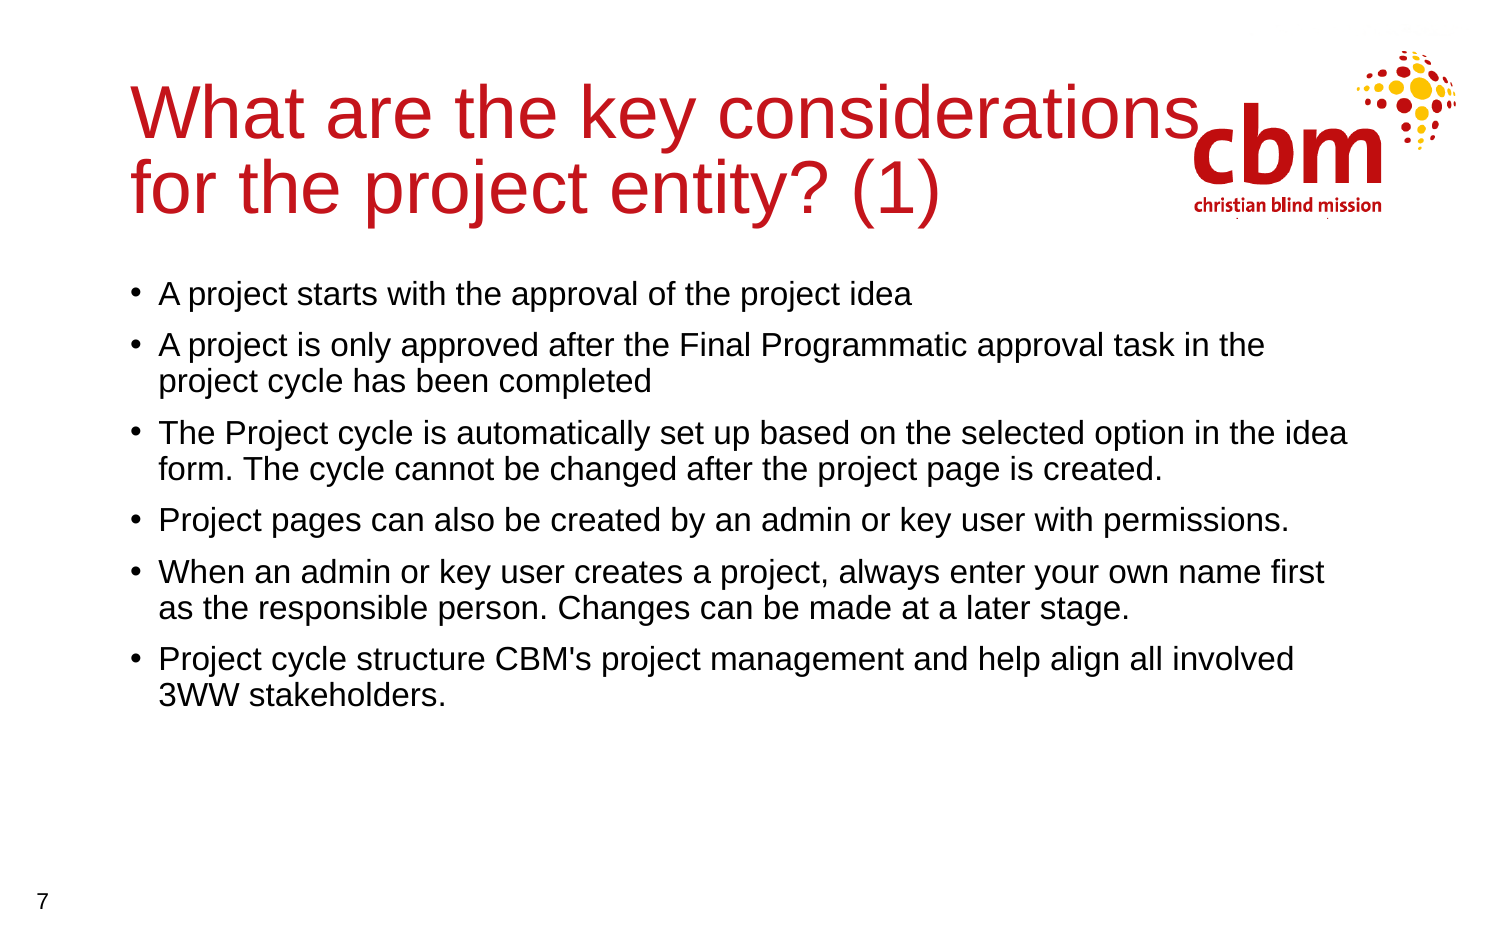

# What are the key considerations for the project entity? (1)
A project starts with the approval of the project idea
A project is only approved after the Final Programmatic approval task in the project cycle has been completed
The Project cycle is automatically set up based on the selected option in the idea form. The cycle cannot be changed after the project page is created.
Project pages can also be created by an admin or key user with permissions.
When an admin or key user creates a project, always enter your own name first as the responsible person. Changes can be made at a later stage.
Project cycle structure CBM's project management and help align all involved 3WW stakeholders.

7